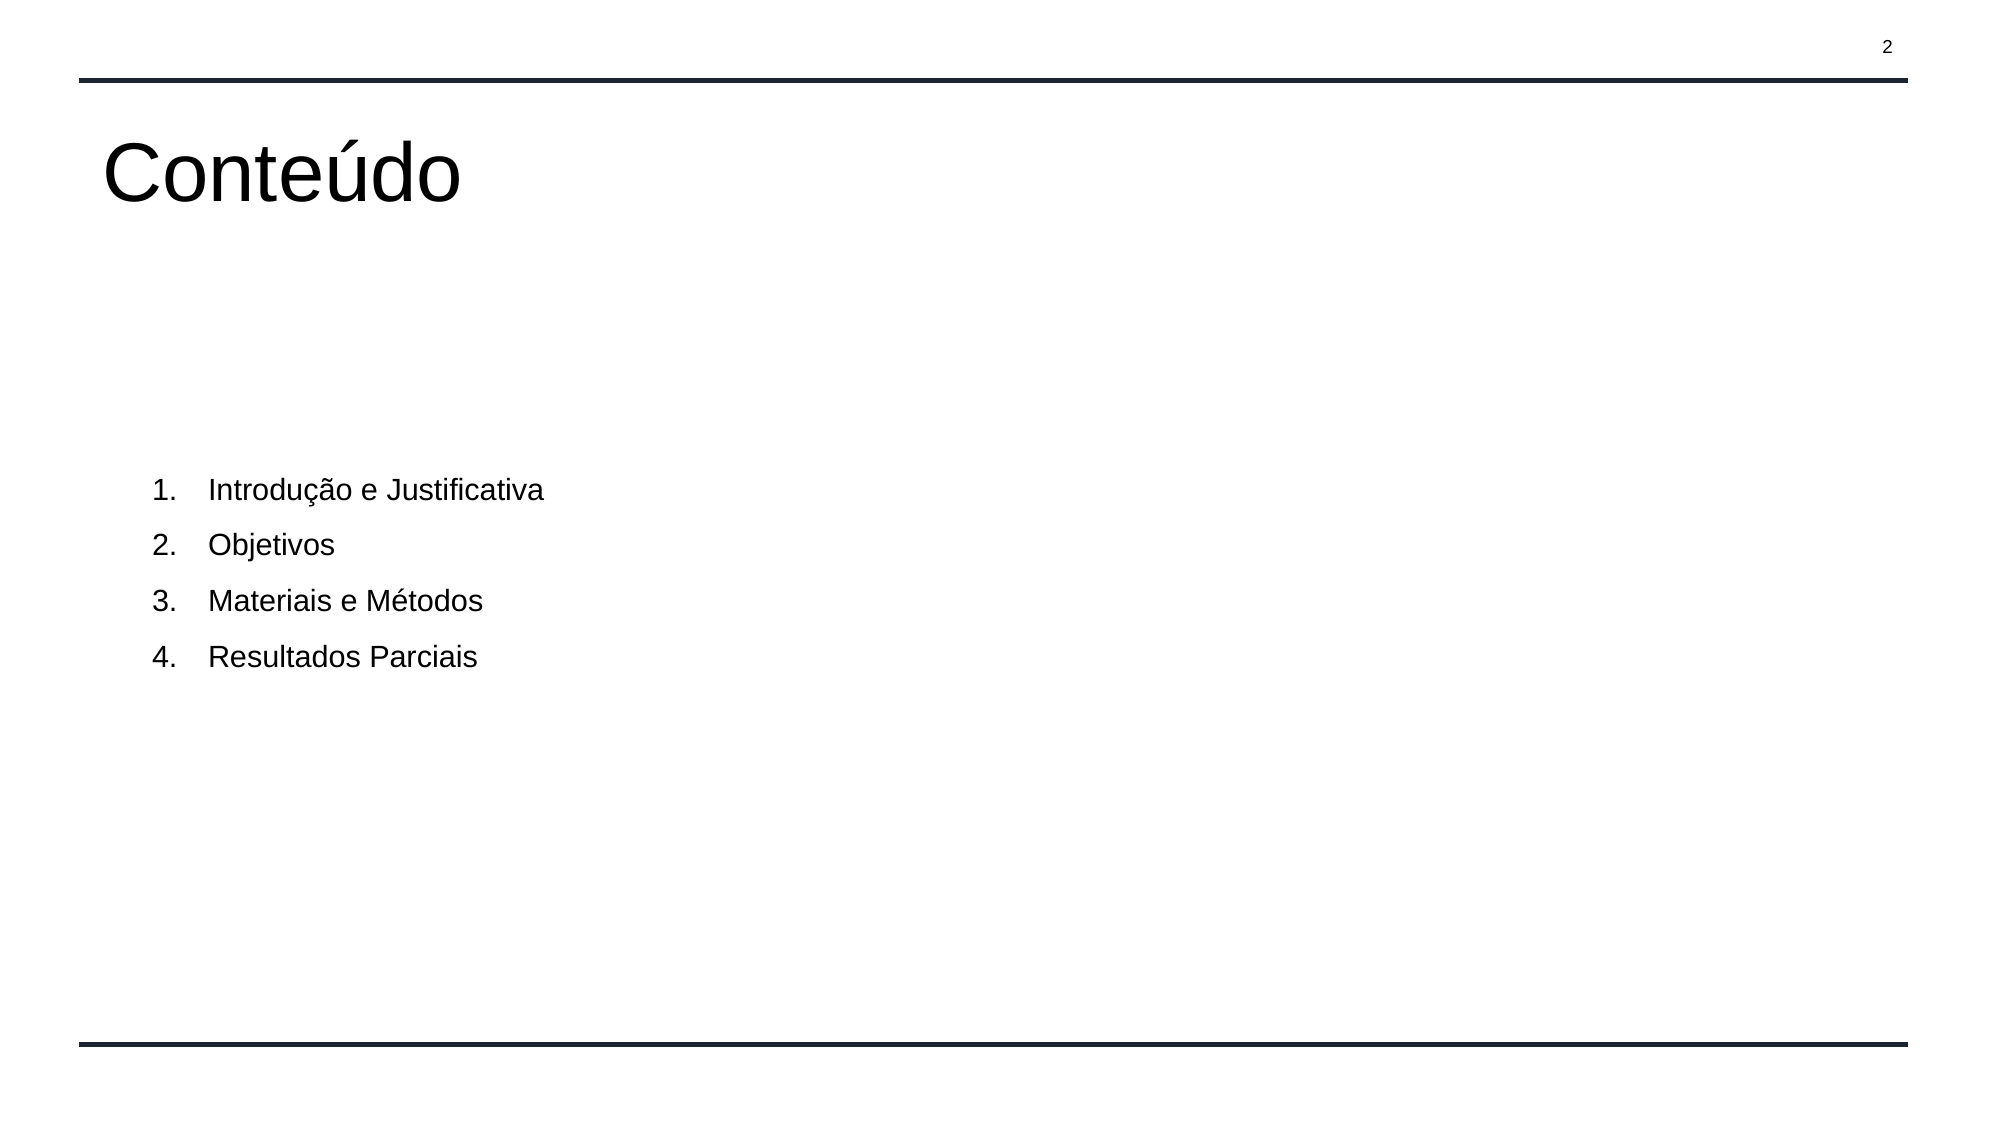

2
Conteúdo
Introdução e Justificativa
Objetivos
Materiais e Métodos
Resultados Parciais